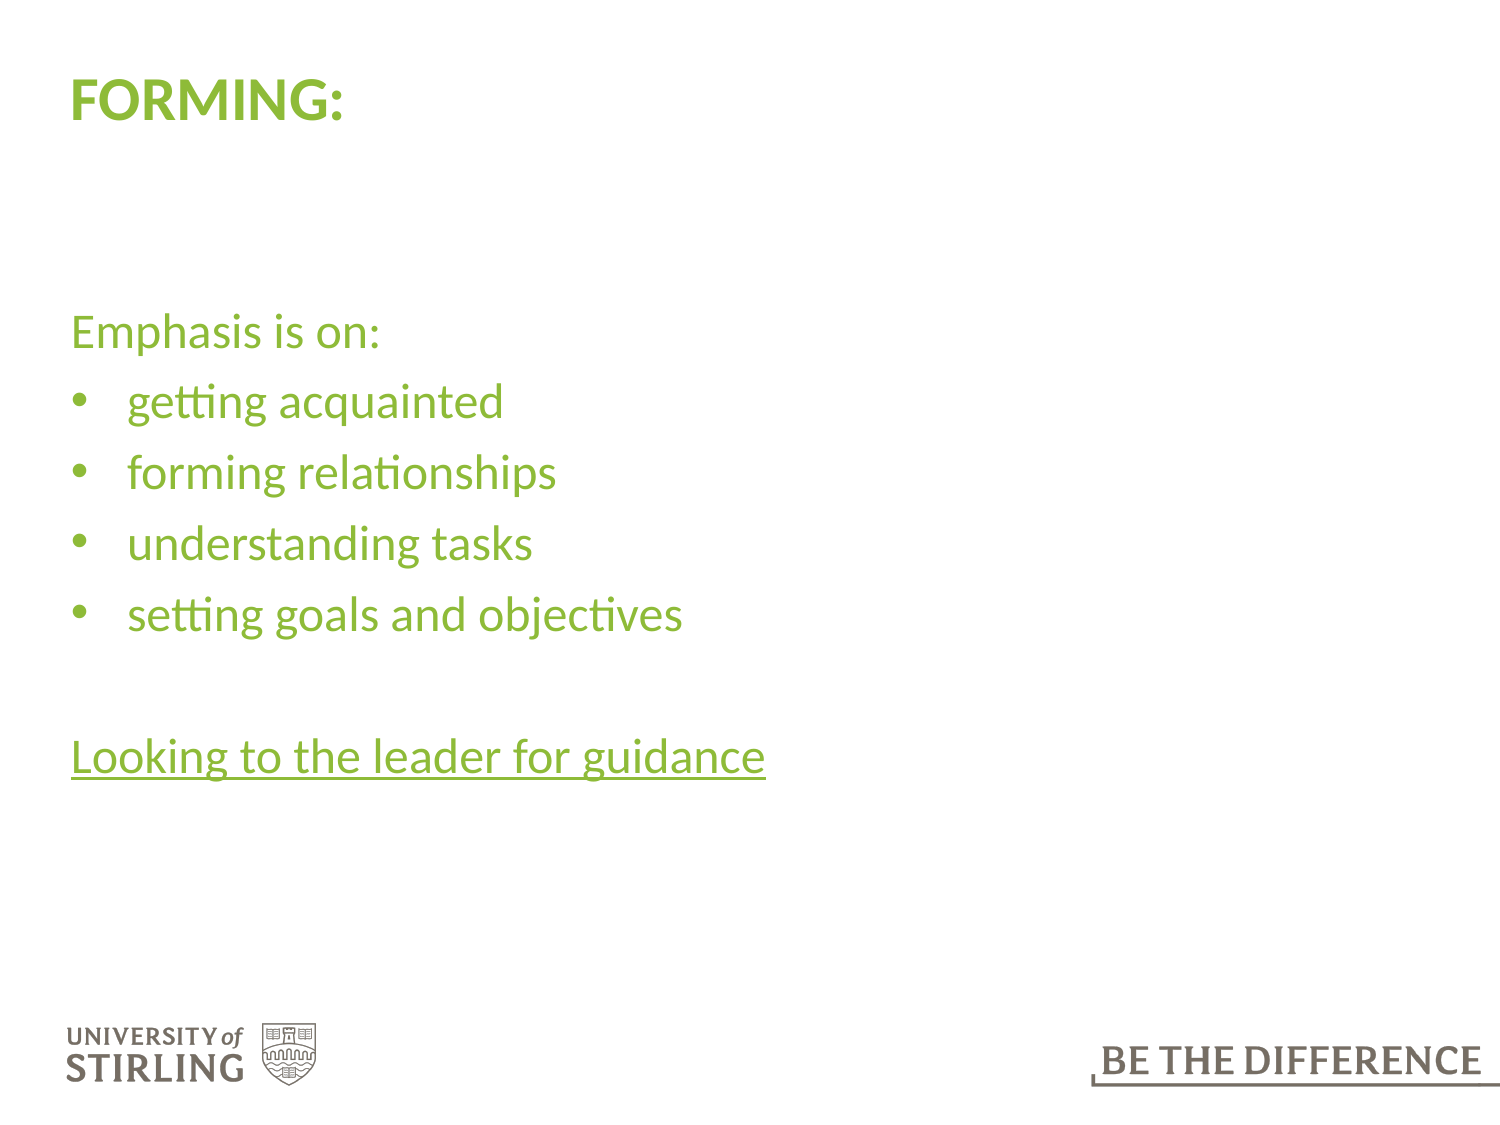

# FORMING:
Emphasis is on:
getting acquainted
forming relationships
understanding tasks
setting goals and objectives

Looking to the leader for guidance